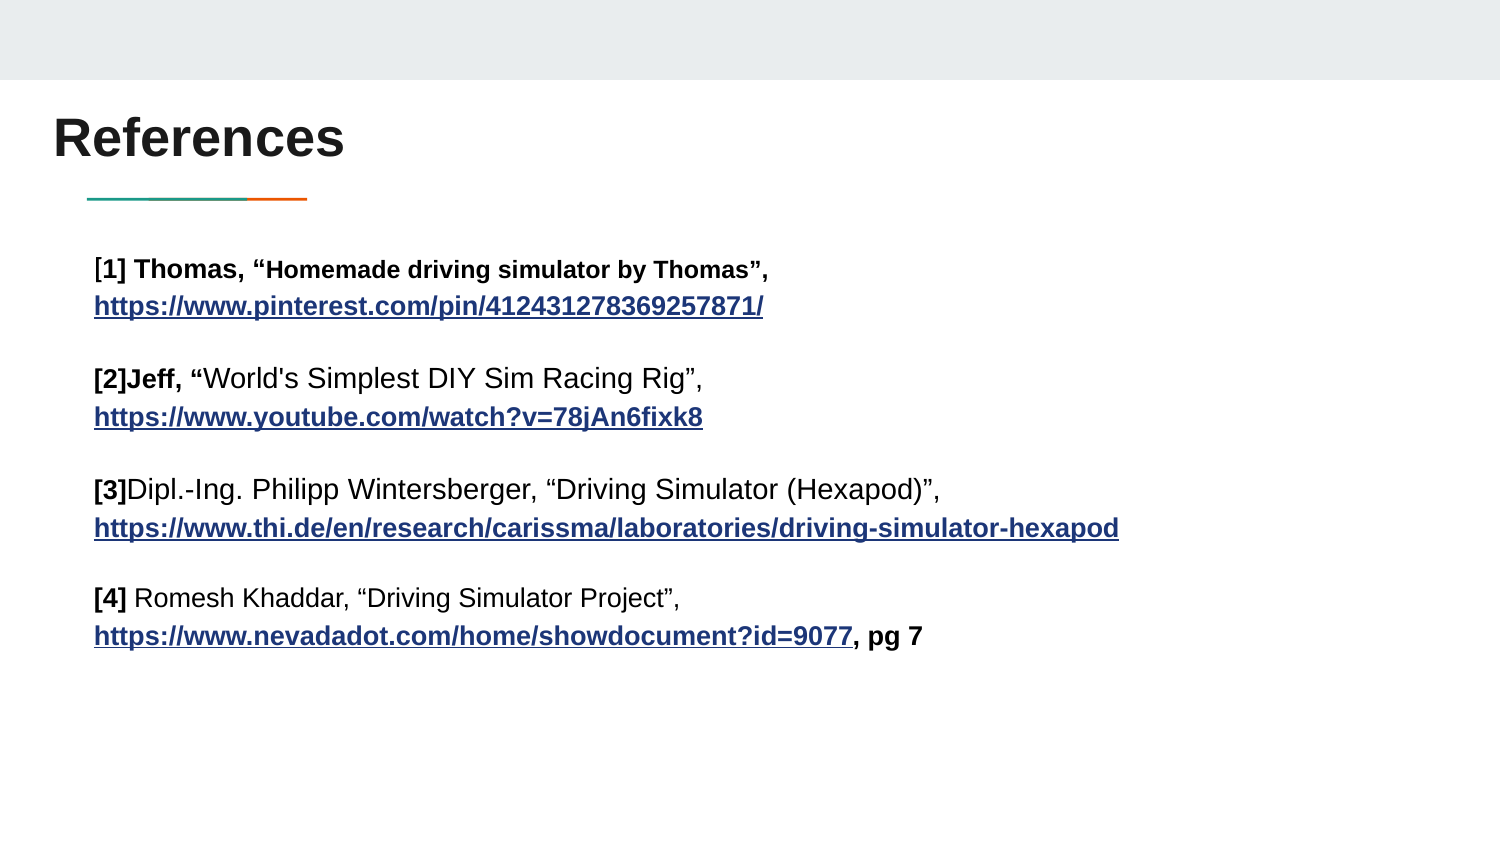

# References
[1] Thomas, “Homemade driving simulator by Thomas”, https://www.pinterest.com/pin/412431278369257871/
[2]Jeff, “World's Simplest DIY Sim Racing Rig”,     https://www.youtube.com/watch?v=78jAn6fixk8
[3]Dipl.-Ing. Philipp Wintersberger, “Driving Simulator (Hexapod)”, https://www.thi.de/en/research/carissma/laboratories/driving-simulator-hexapod
[4] Romesh Khaddar, “Driving Simulator Project”, https://www.nevadadot.com/home/showdocument?id=9077, pg 7